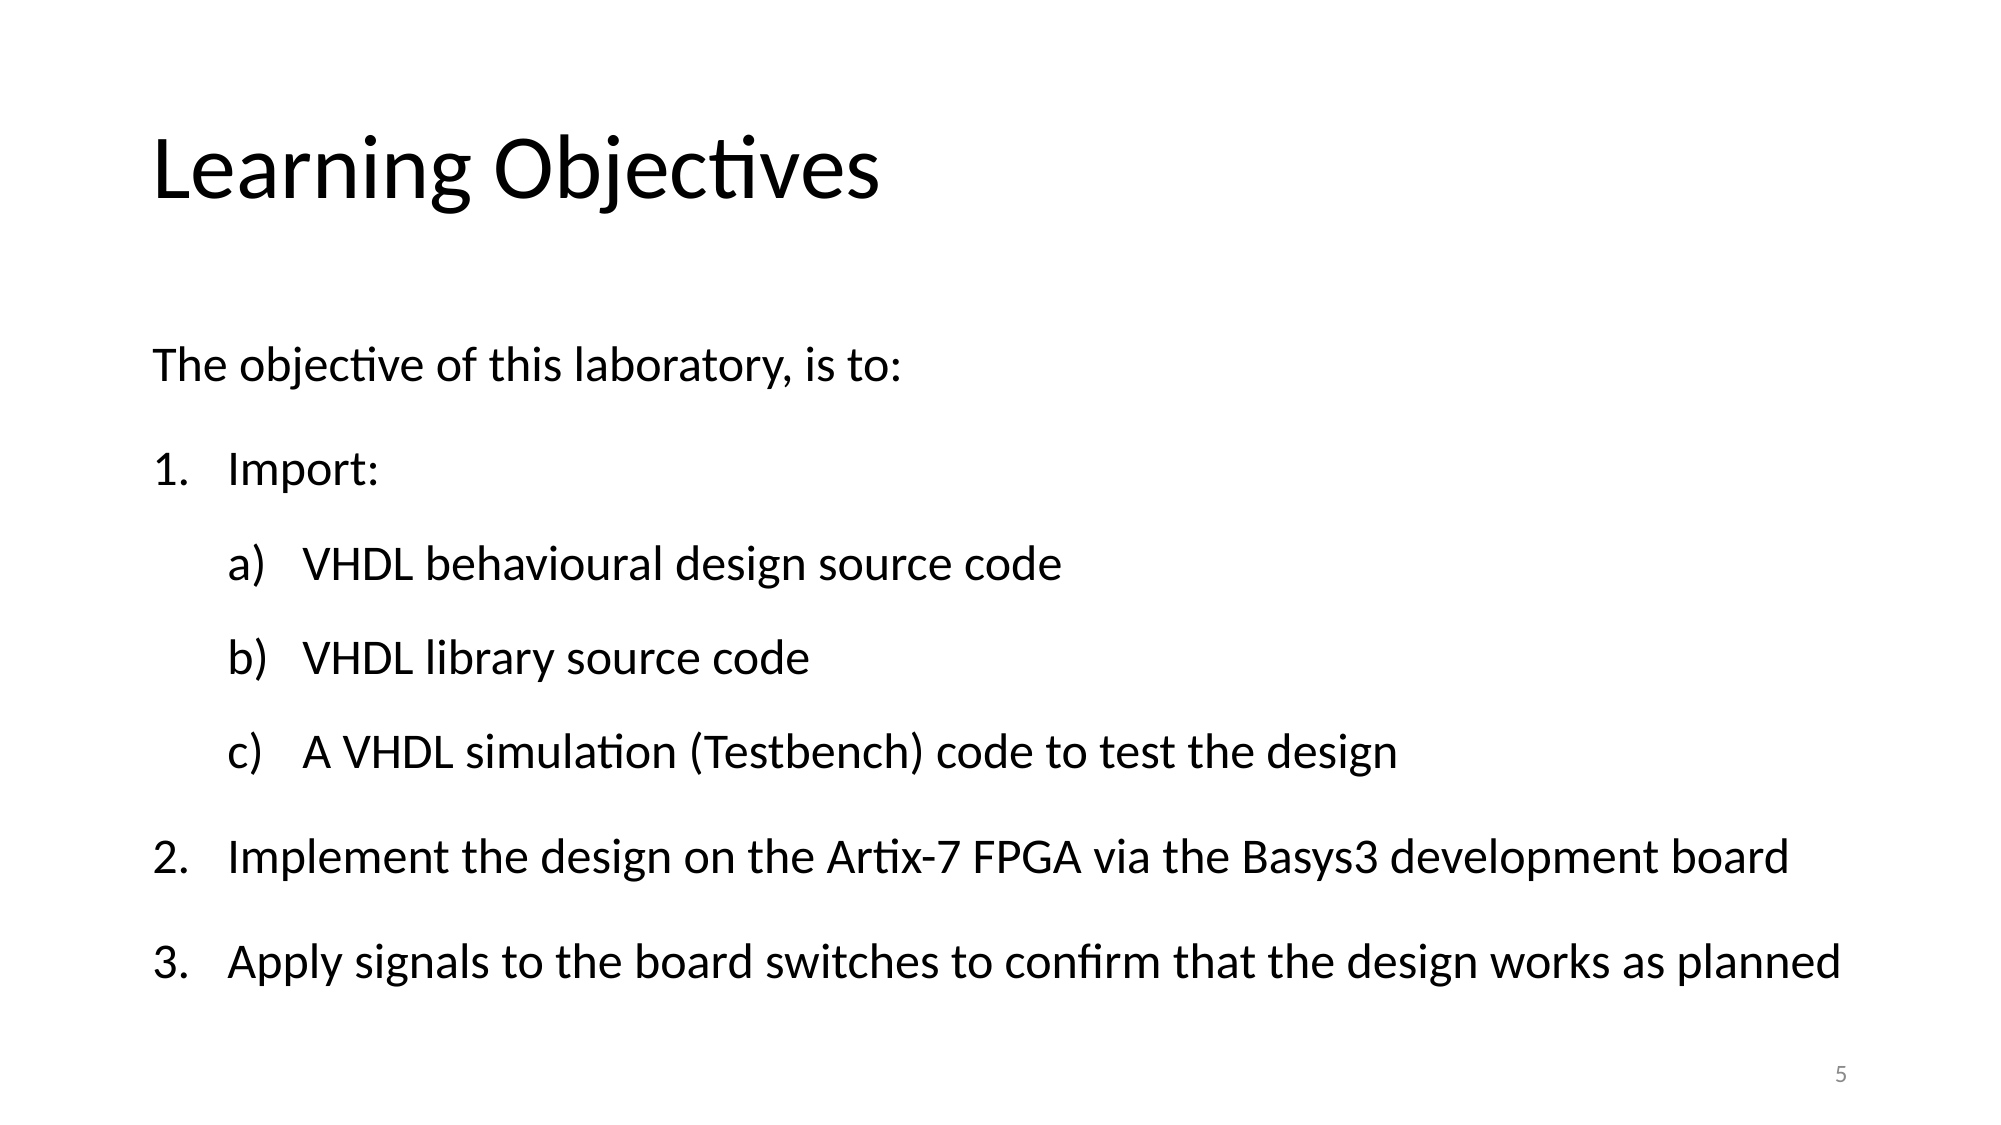

# Learning Objectives
The objective of this laboratory, is to:
Import:
VHDL behavioural design source code
VHDL library source code
A VHDL simulation (Testbench) code to test the design
Implement the design on the Artix-7 FPGA via the Basys3 development board
Apply signals to the board switches to confirm that the design works as planned
5